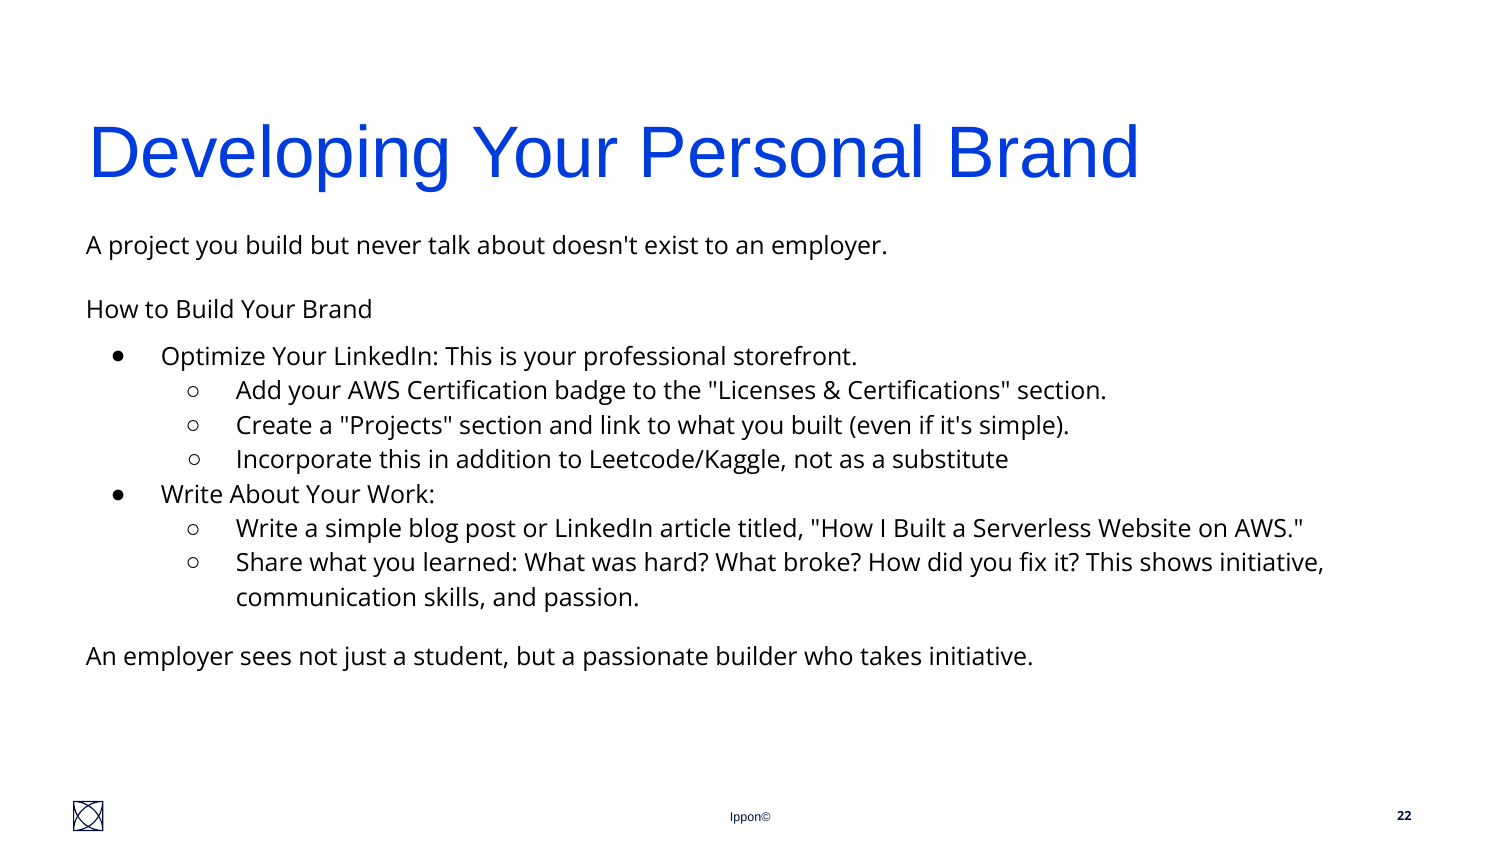

# Developing Your Personal Brand
A project you build but never talk about doesn't exist to an employer.
How to Build Your Brand
Optimize Your LinkedIn: This is your professional storefront.
Add your AWS Certification badge to the "Licenses & Certifications" section.
Create a "Projects" section and link to what you built (even if it's simple).
Incorporate this in addition to Leetcode/Kaggle, not as a substitute
Write About Your Work:
Write a simple blog post or LinkedIn article titled, "How I Built a Serverless Website on AWS."
Share what you learned: What was hard? What broke? How did you fix it? This shows initiative, communication skills, and passion.
An employer sees not just a student, but a passionate builder who takes initiative.

22